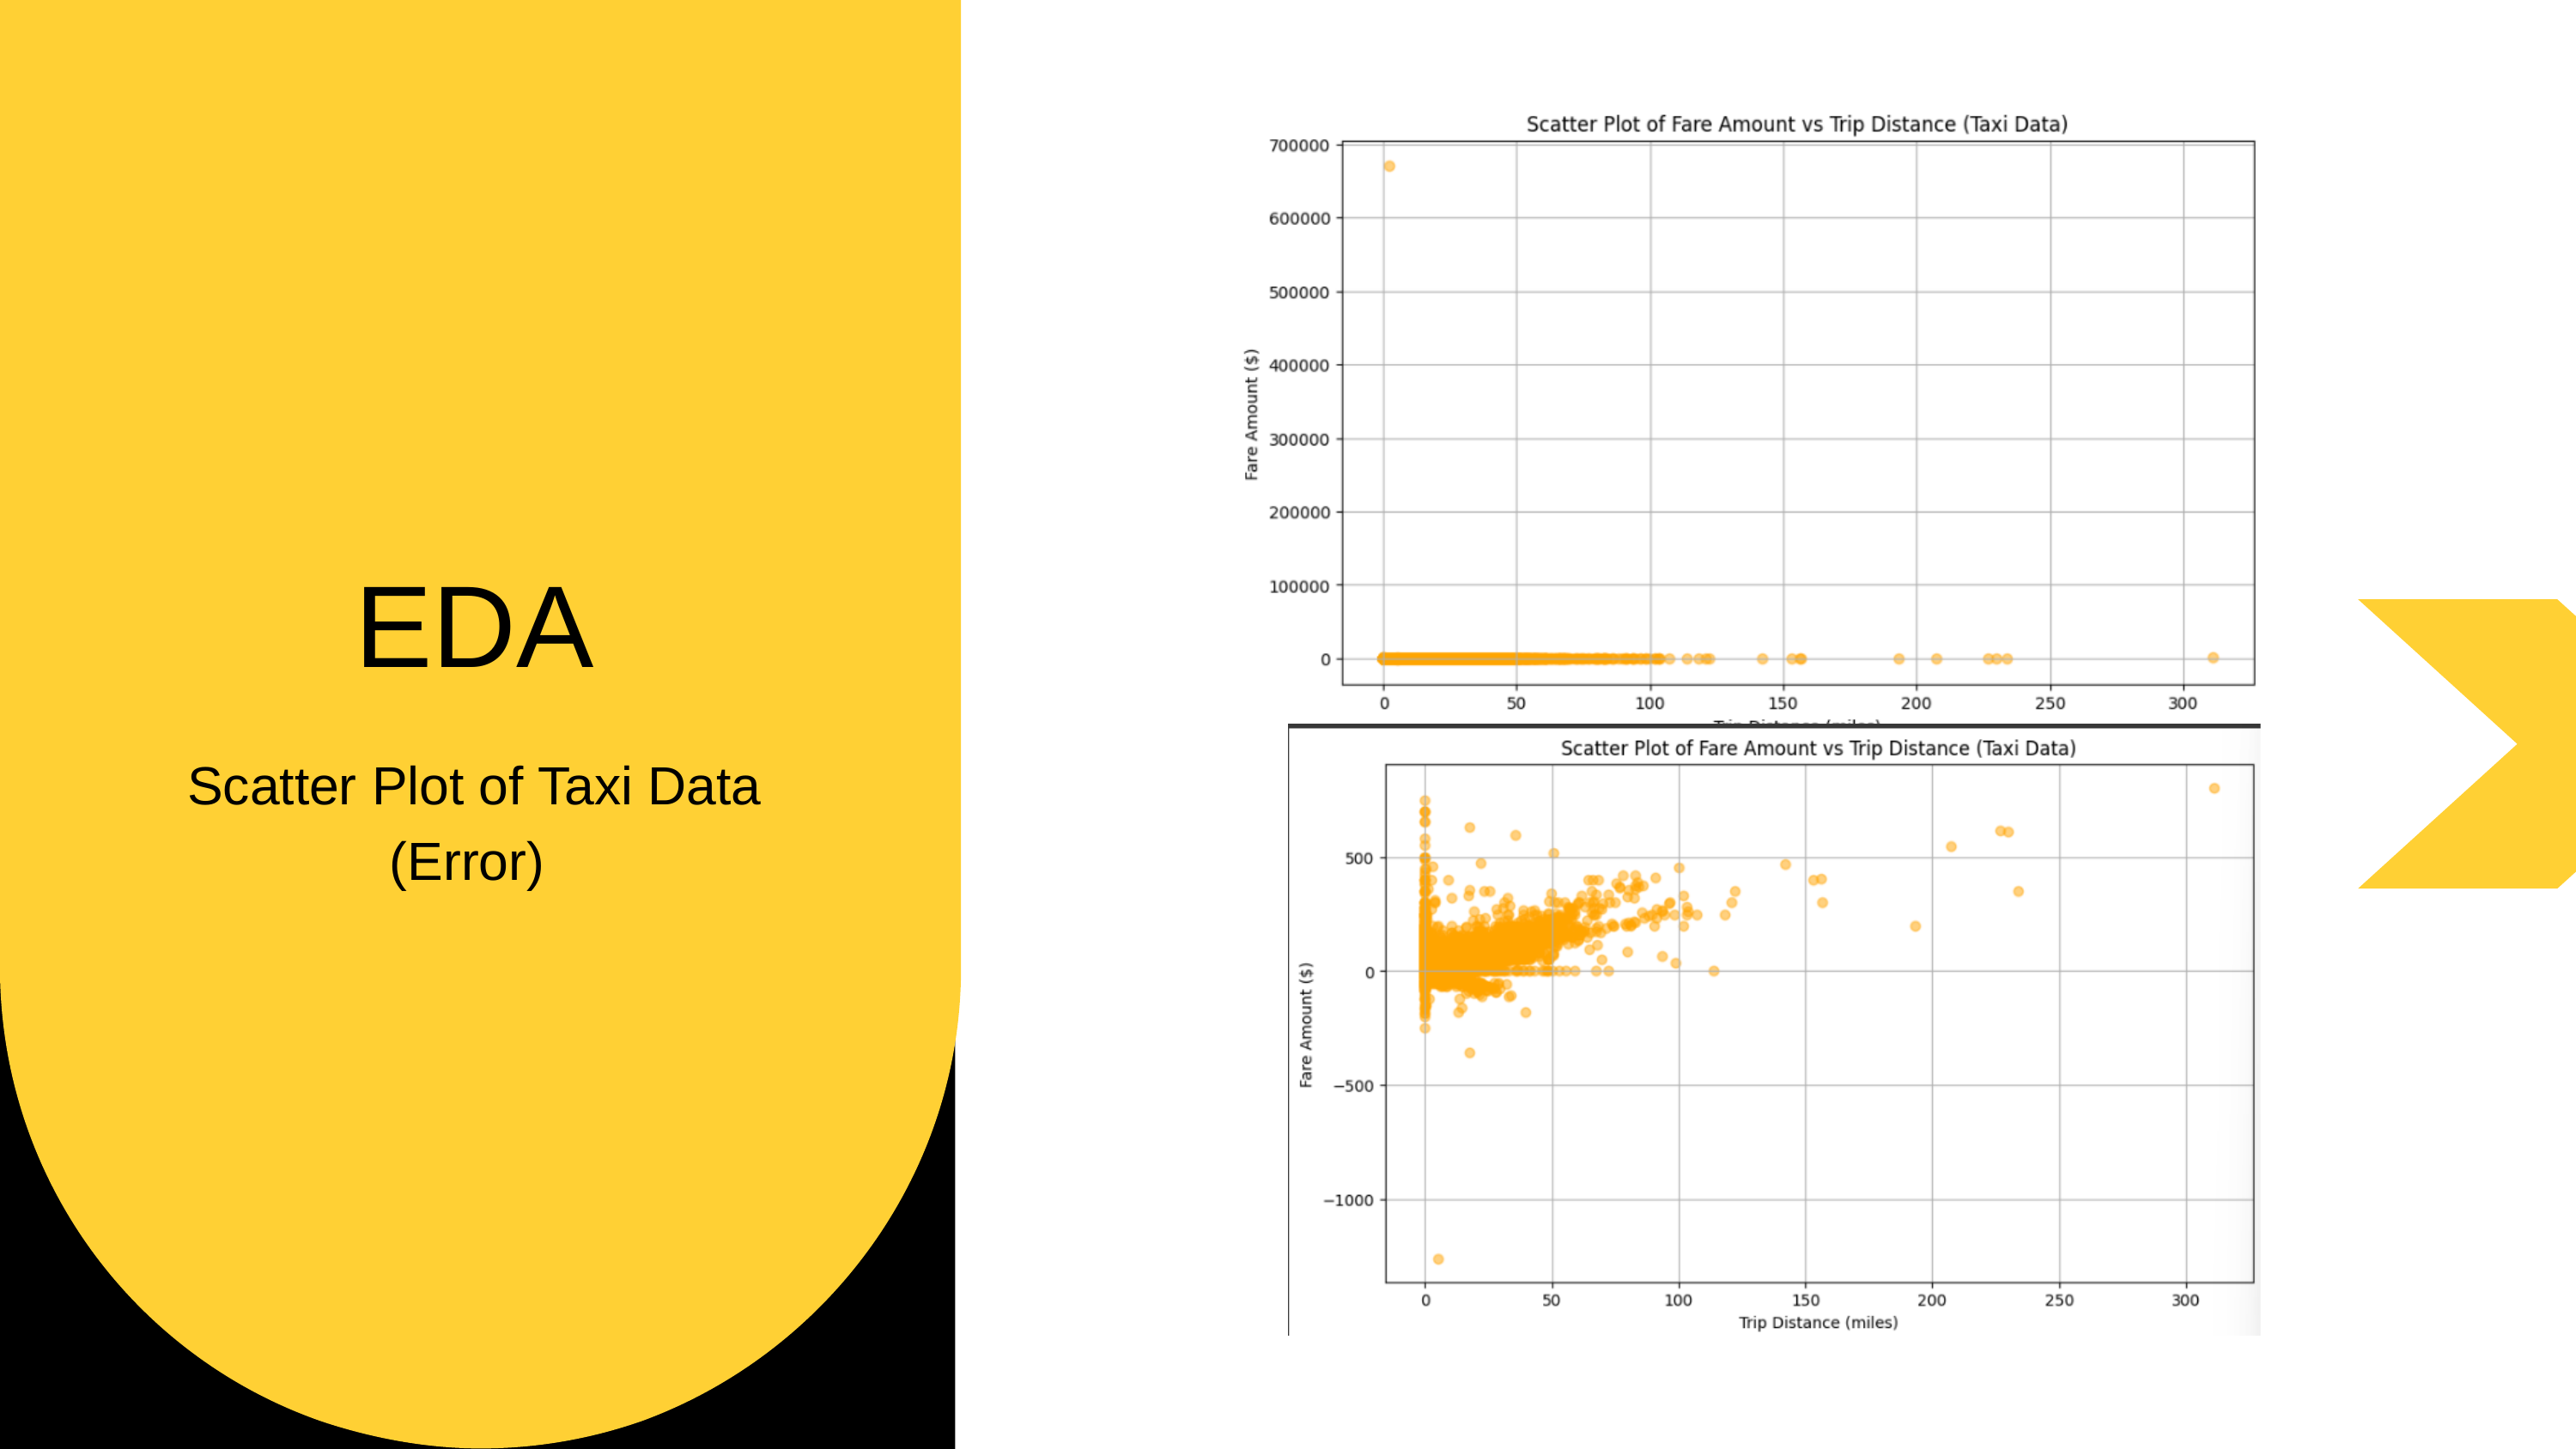

EDA
Scatter Plot of Taxi Data
(Error)